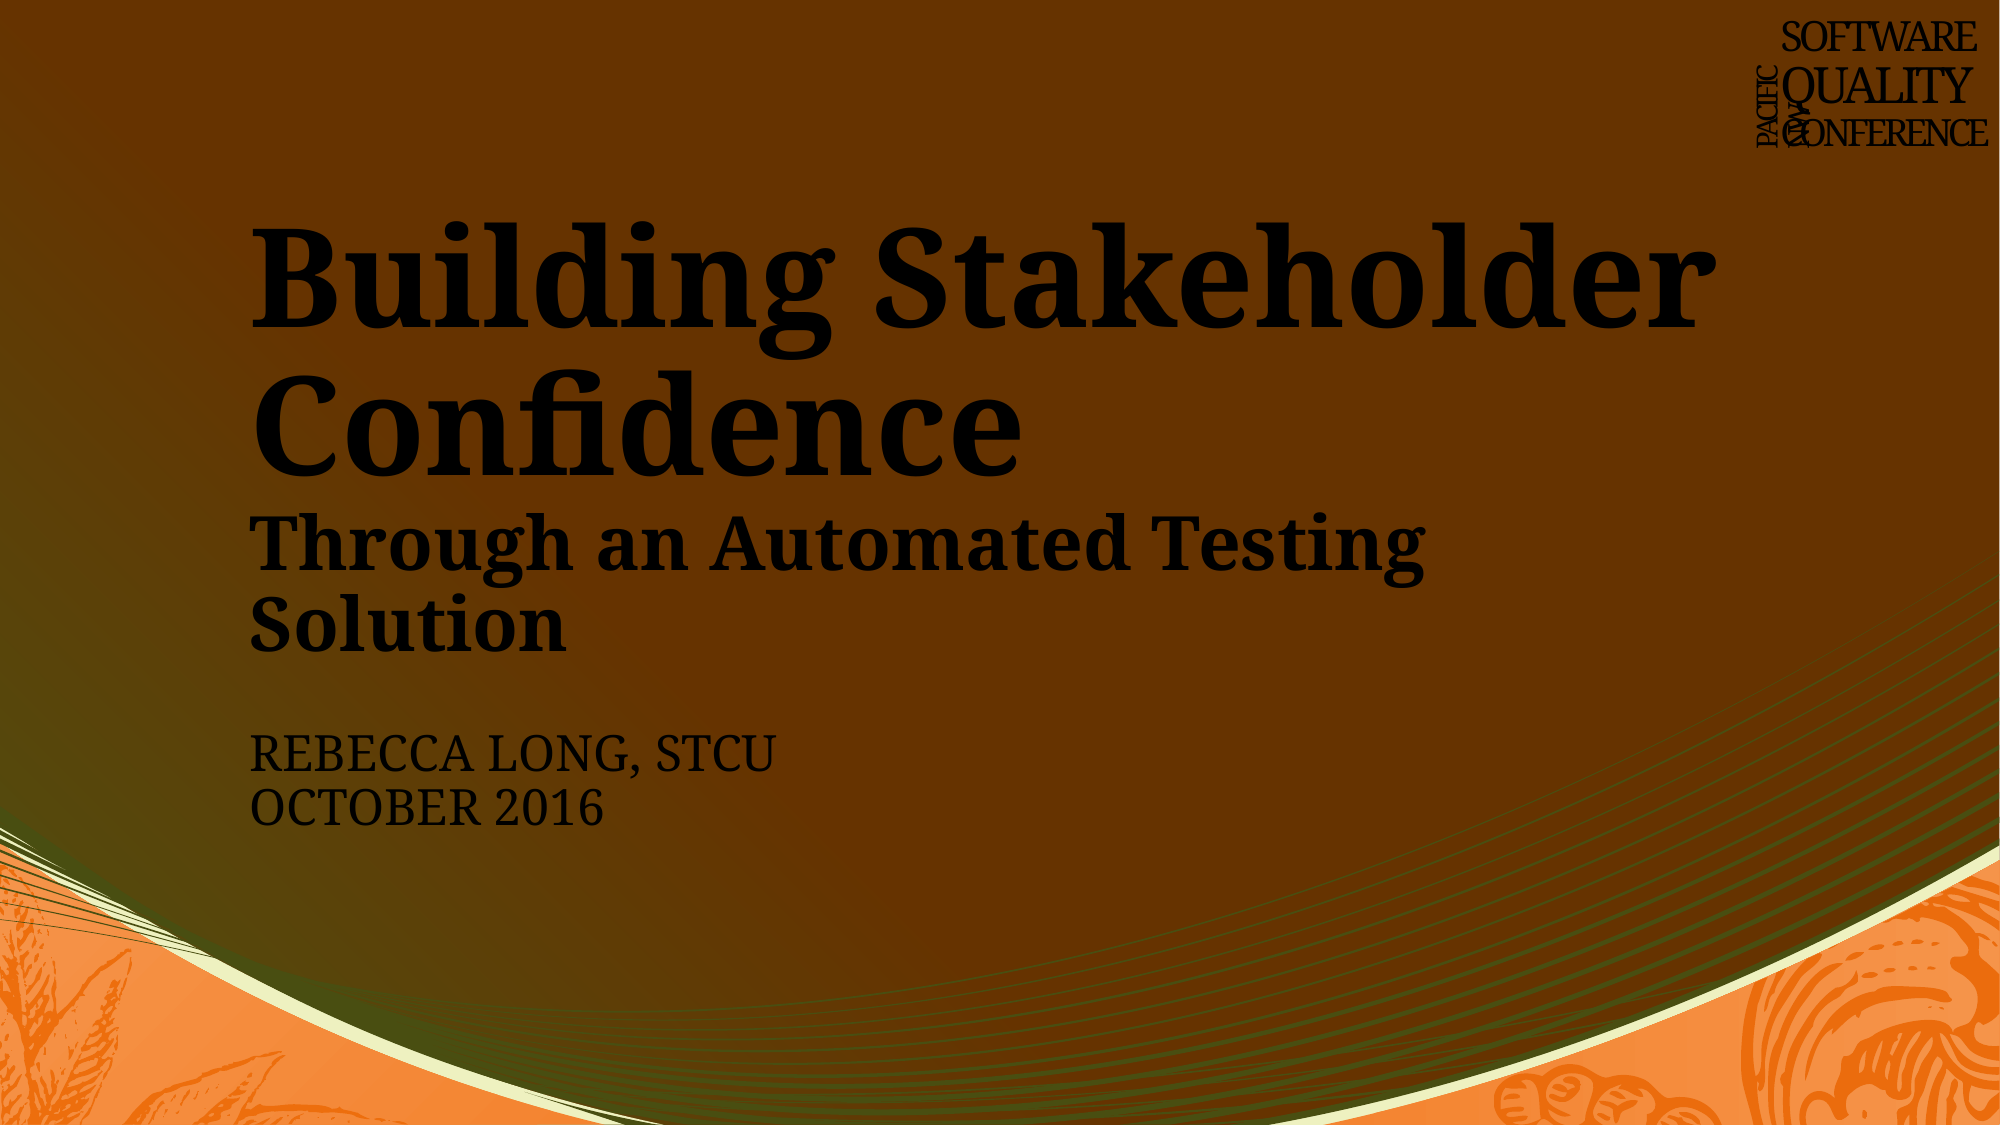

SOFTWARE
QUALITY
CONFERENCE
PACIFIC   NW
# Building Stakeholder Confidence Through an Automated Testing Solution
Rebecca Long, STCU
October 2016